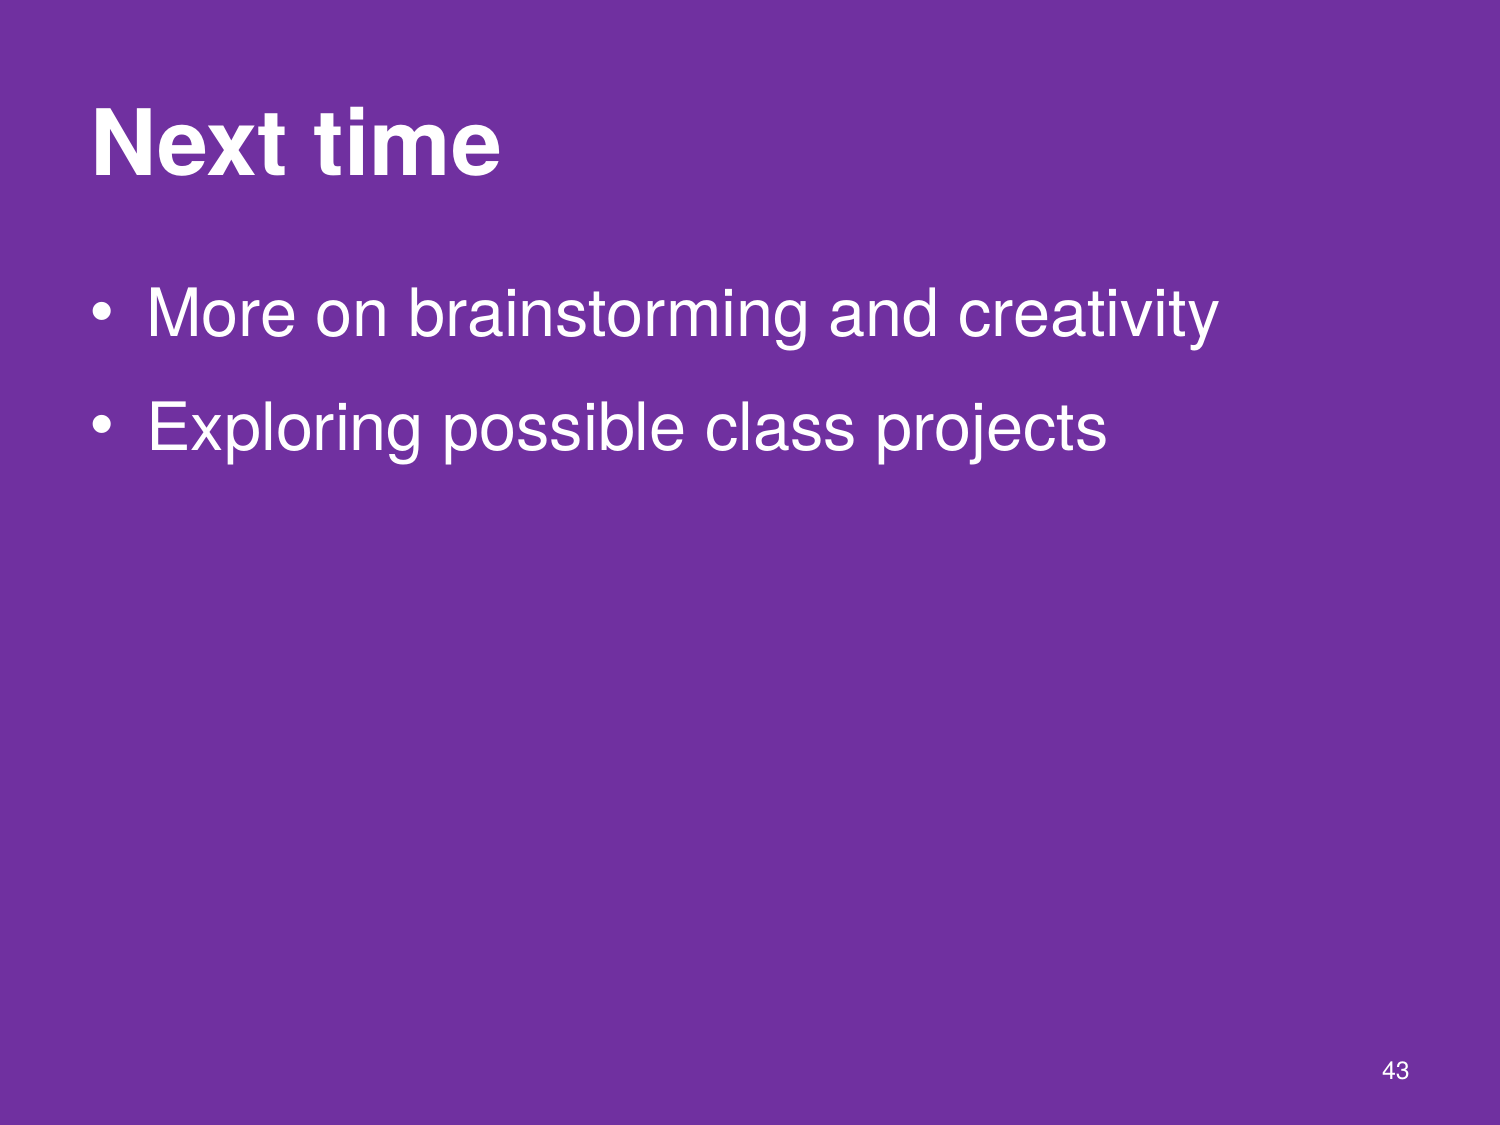

# Next time
More on brainstorming and creativity
Exploring possible class projects
43